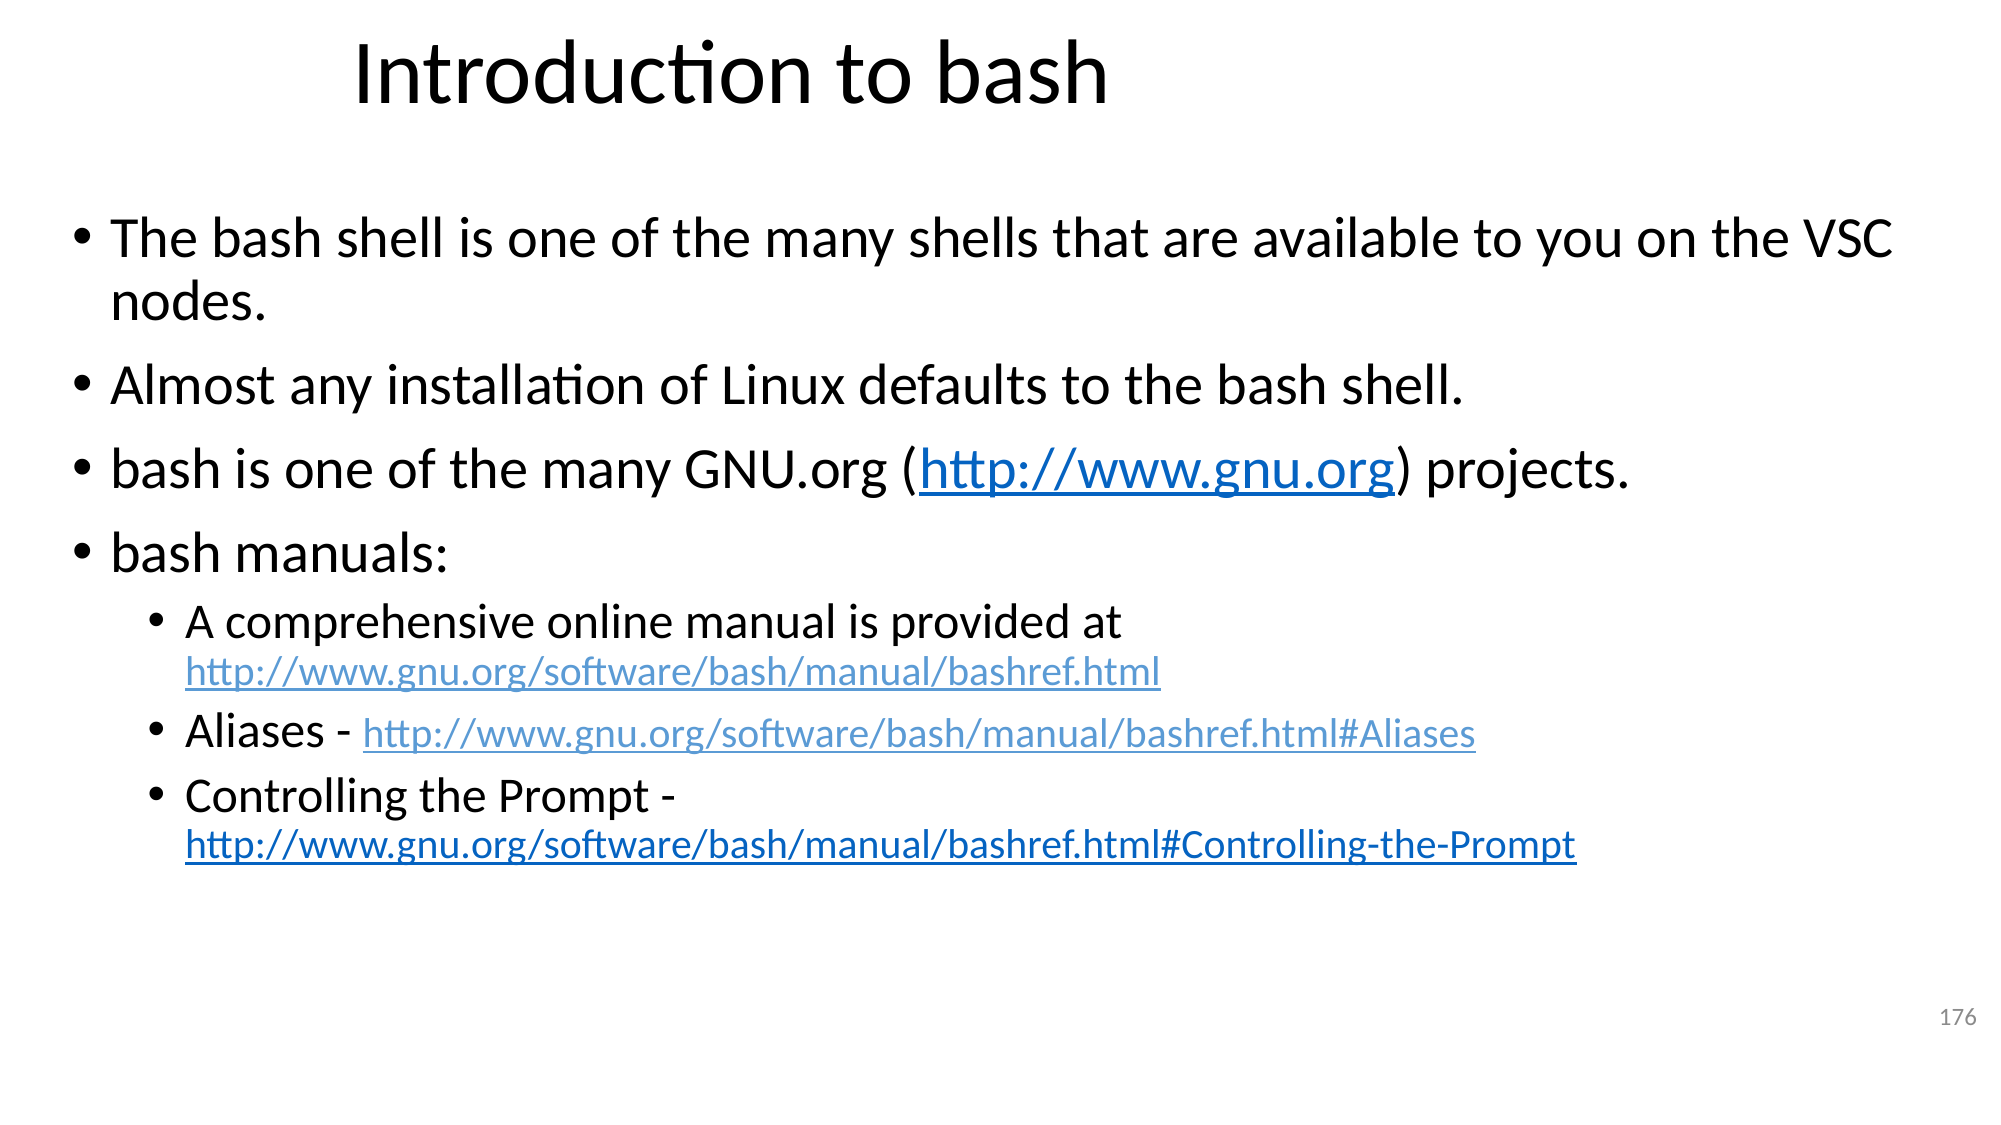

# Introduction to bash
The bash shell is one of the many shells that are available to you on the VSC nodes.
Almost any installation of Linux defaults to the bash shell.
bash is one of the many GNU.org (http://www.gnu.org) projects.
bash manuals:
A comprehensive online manual is provided at http://www.gnu.org/software/bash/manual/bashref.html
Aliases - http://www.gnu.org/software/bash/manual/bashref.html#Aliases
Controlling the Prompt - http://www.gnu.org/software/bash/manual/bashref.html#Controlling-the-Prompt
176